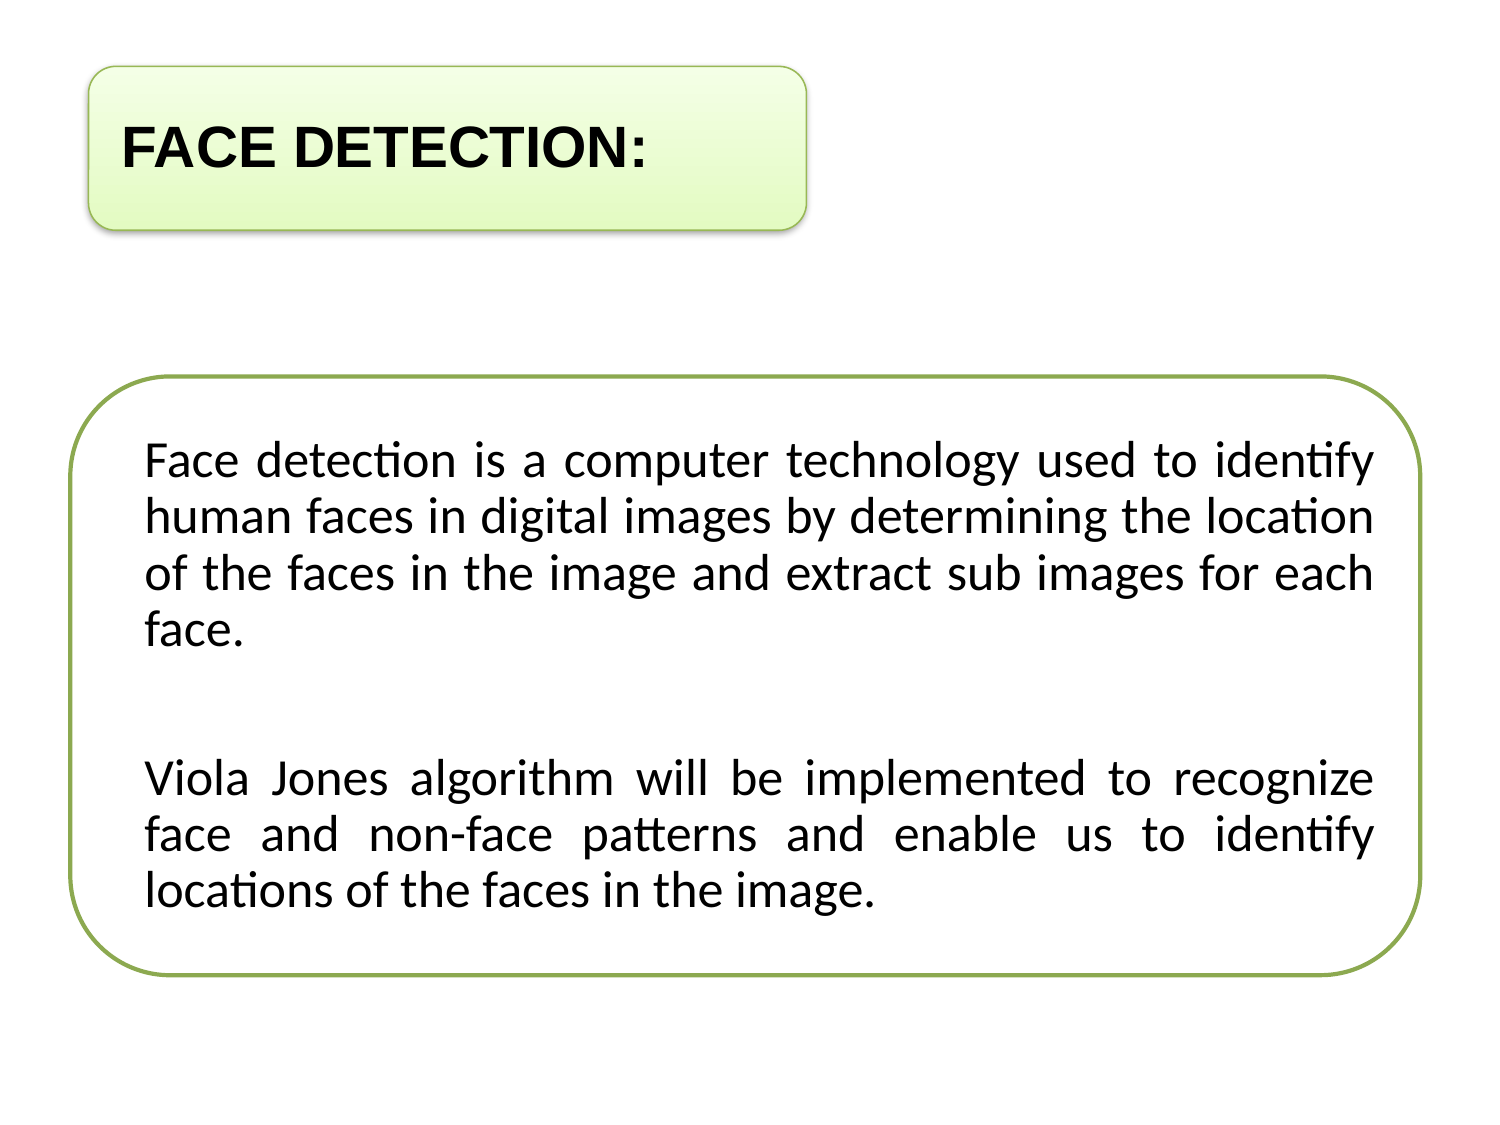

Face Detection:
Face detection is a computer technology used to identify human faces in digital images by determining the location of the faces in the image and extract sub images for each face.

Viola Jones algorithm will be implemented to recognize face and non-face patterns and enable us to identify locations of the faces in the image.